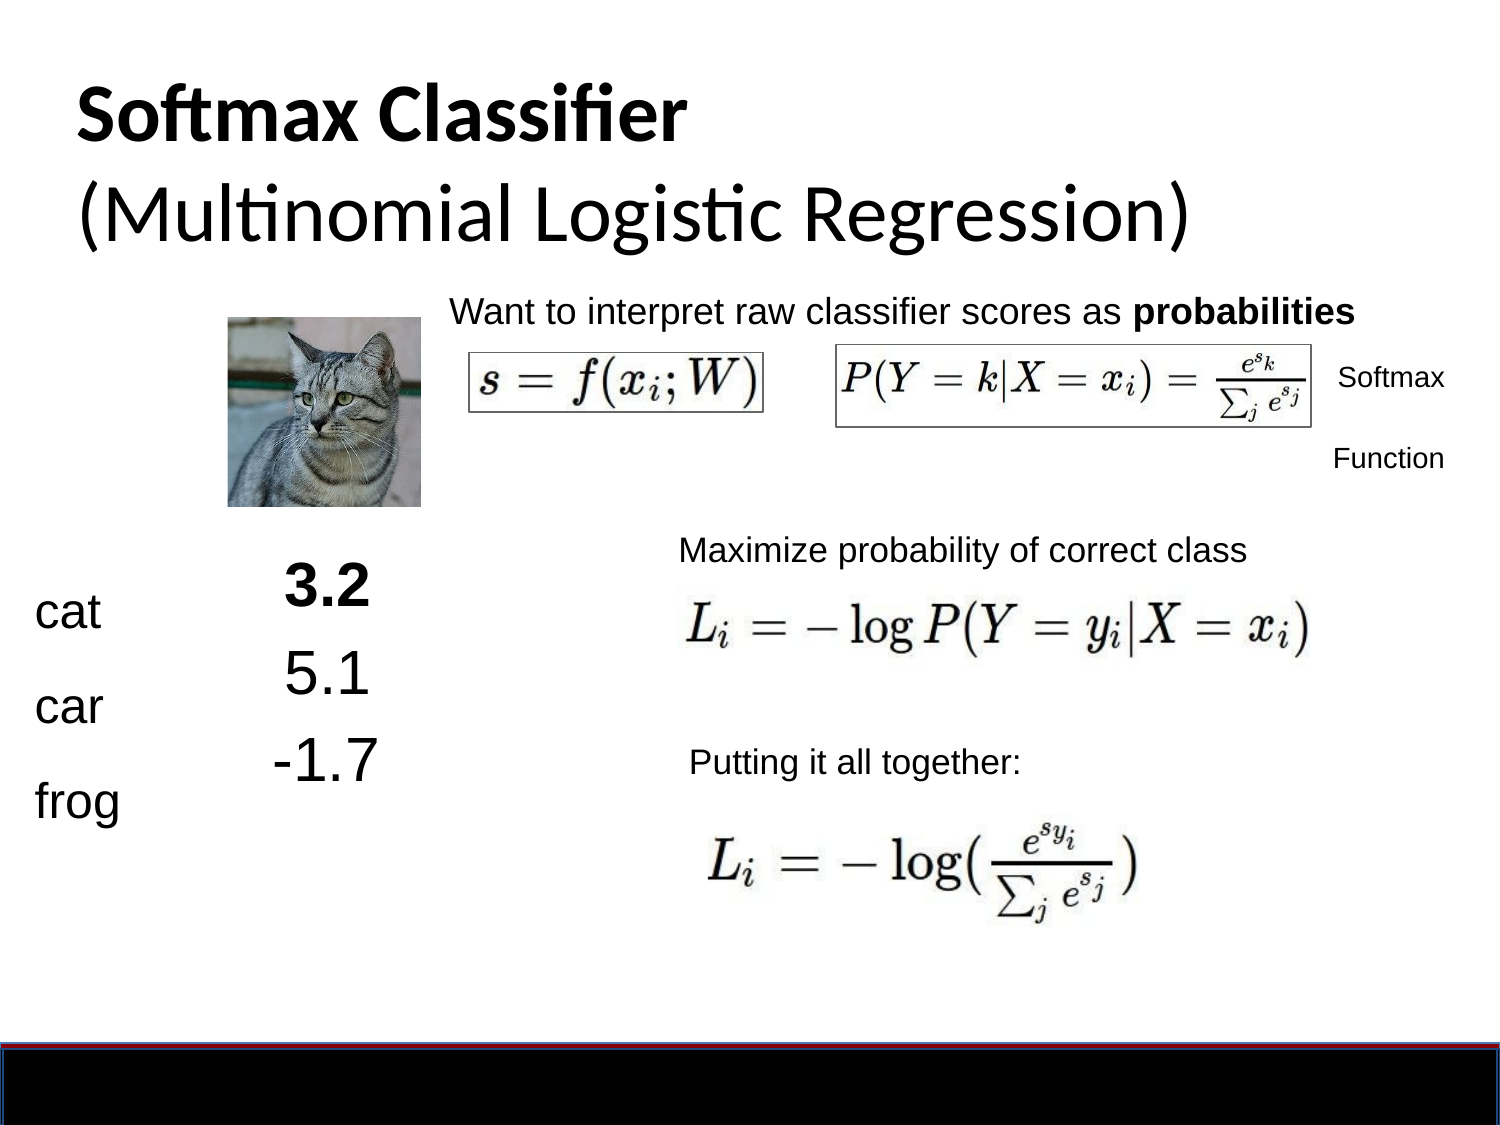

# Softmax Classifier
(Multinomial Logistic Regression)
Want to interpret raw classifier scores as probabilities
Softmax  Function

Maximize probability of correct class
3.2
5.1
-1.7
cat  car  frog

Putting it all together:
36